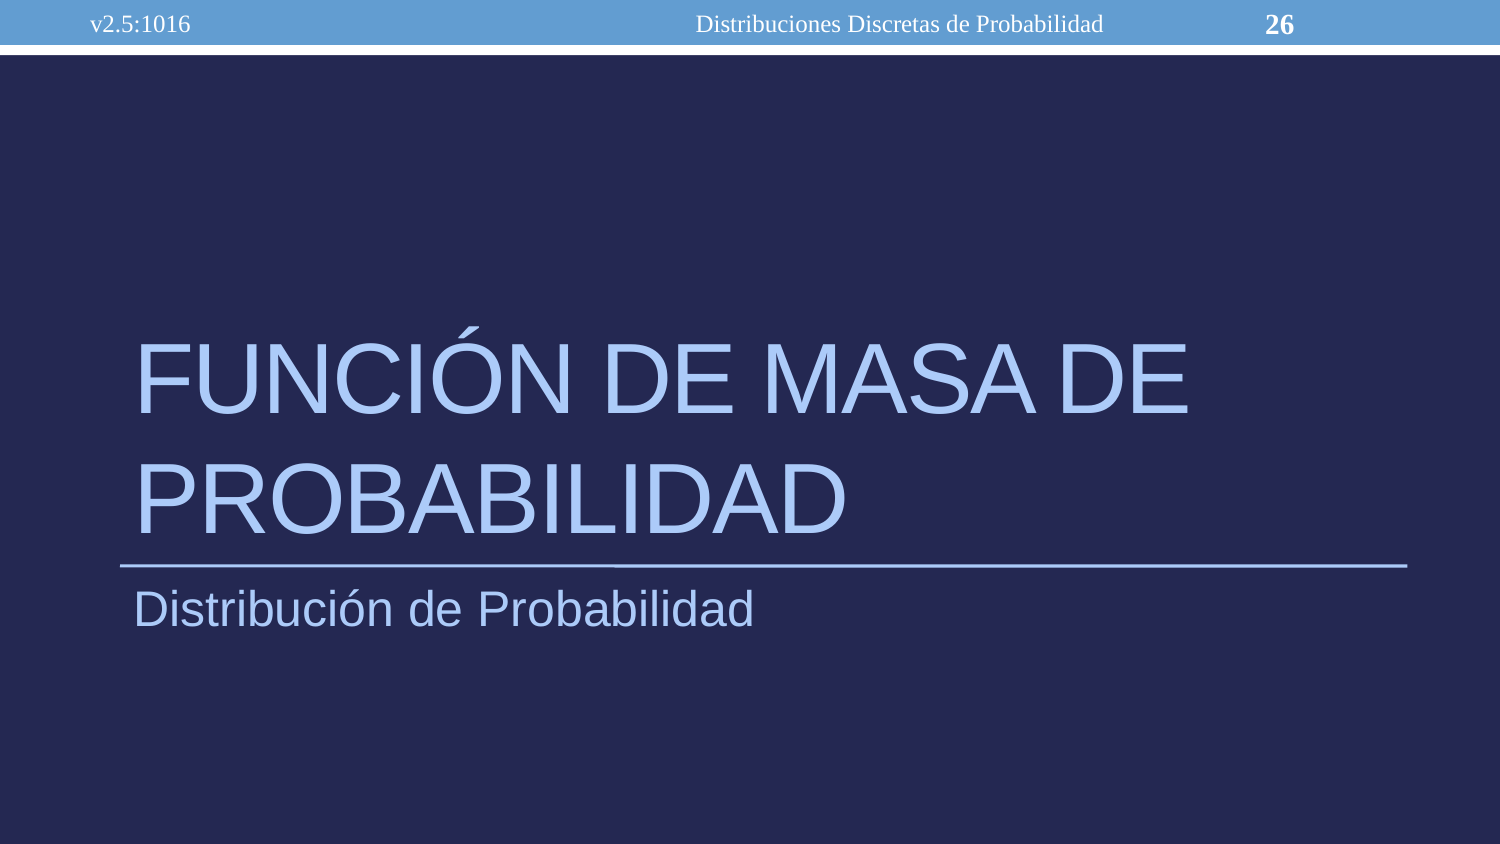

v2.5:1016
Distribuciones Discretas de Probabilidad
26
# función de Masa de probabilidad
Distribución de Probabilidad